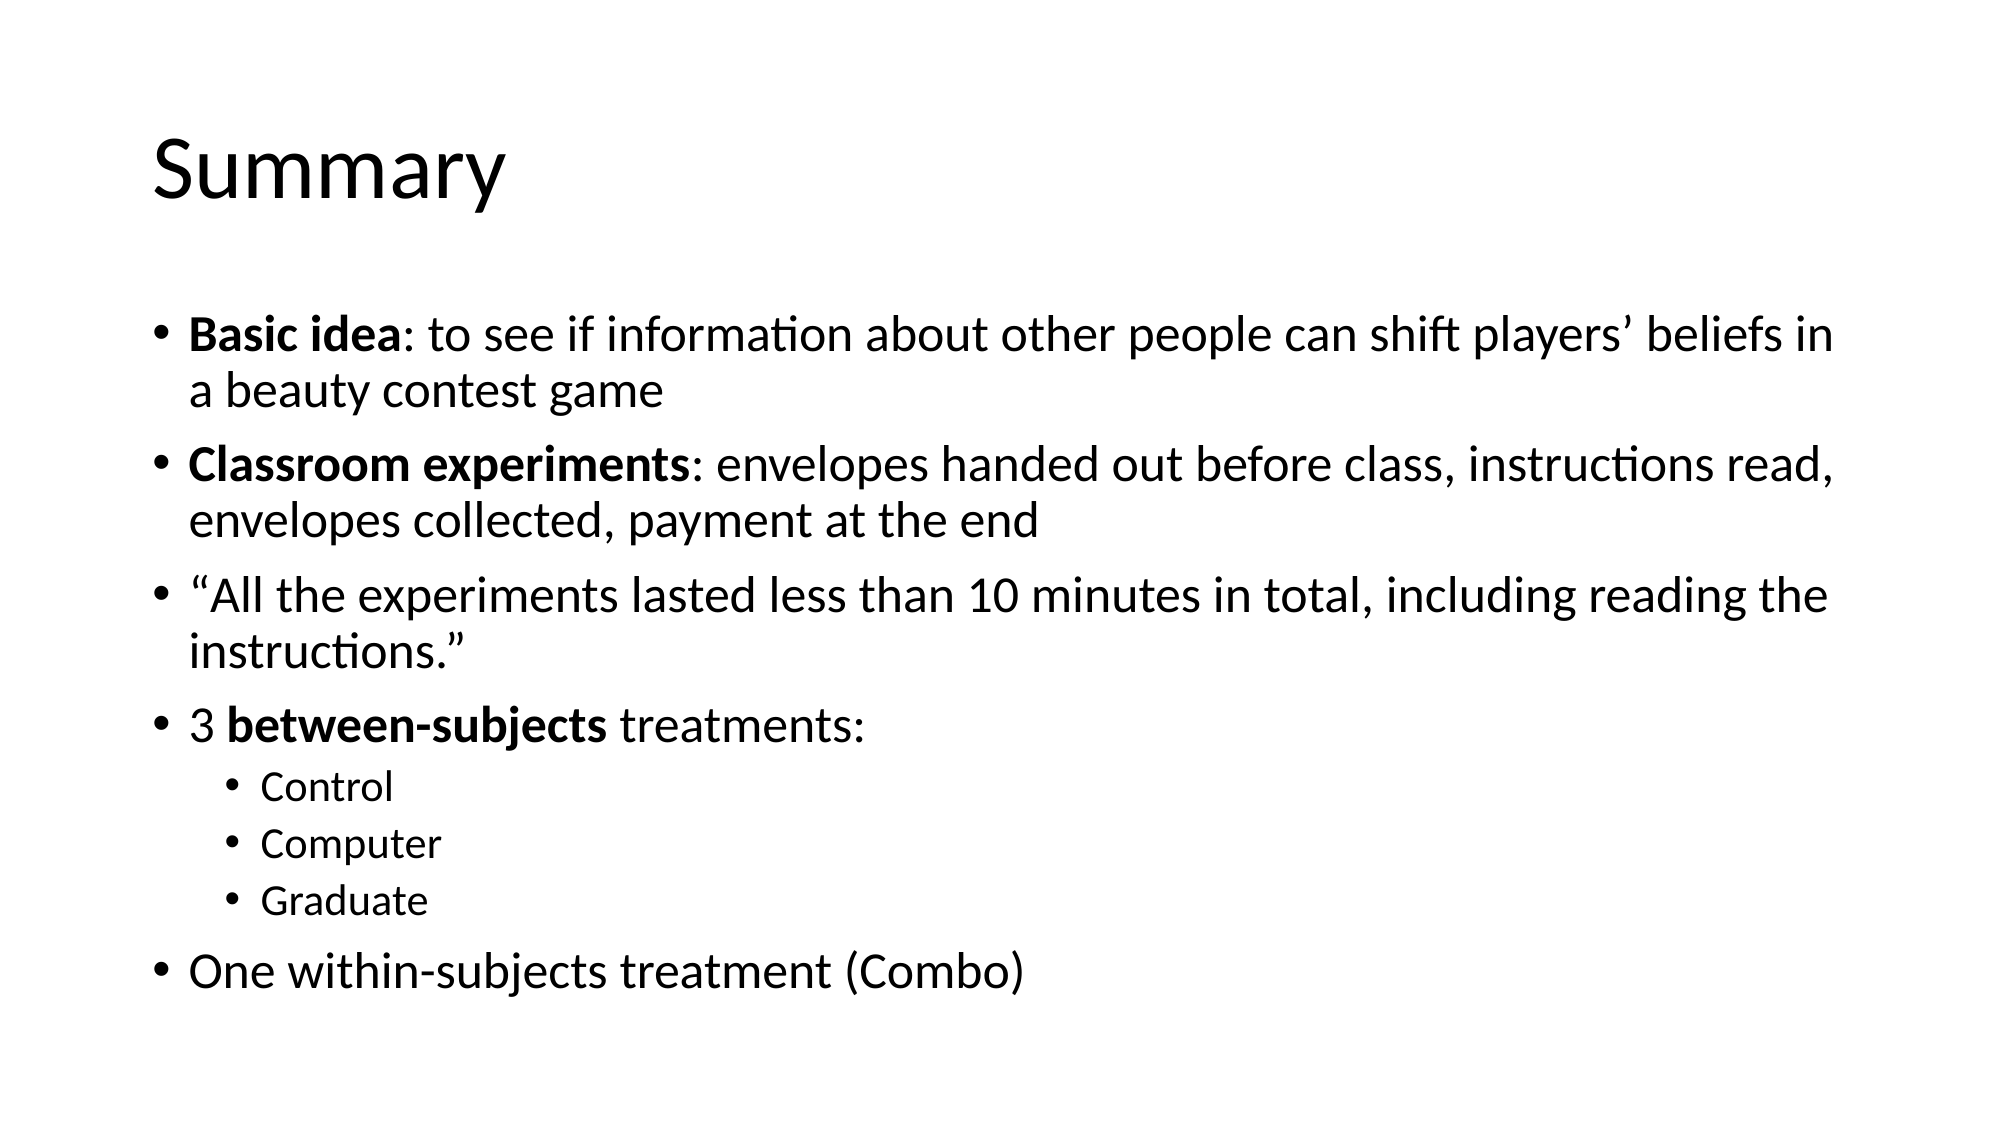

# Summary
Basic idea: to see if information about other people can shift players’ beliefs in a beauty contest game
Classroom experiments: envelopes handed out before class, instructions read, envelopes collected, payment at the end
“All the experiments lasted less than 10 minutes in total, including reading the instructions.”
3 between-subjects treatments:
Control
Computer
Graduate
One within-subjects treatment (Combo)